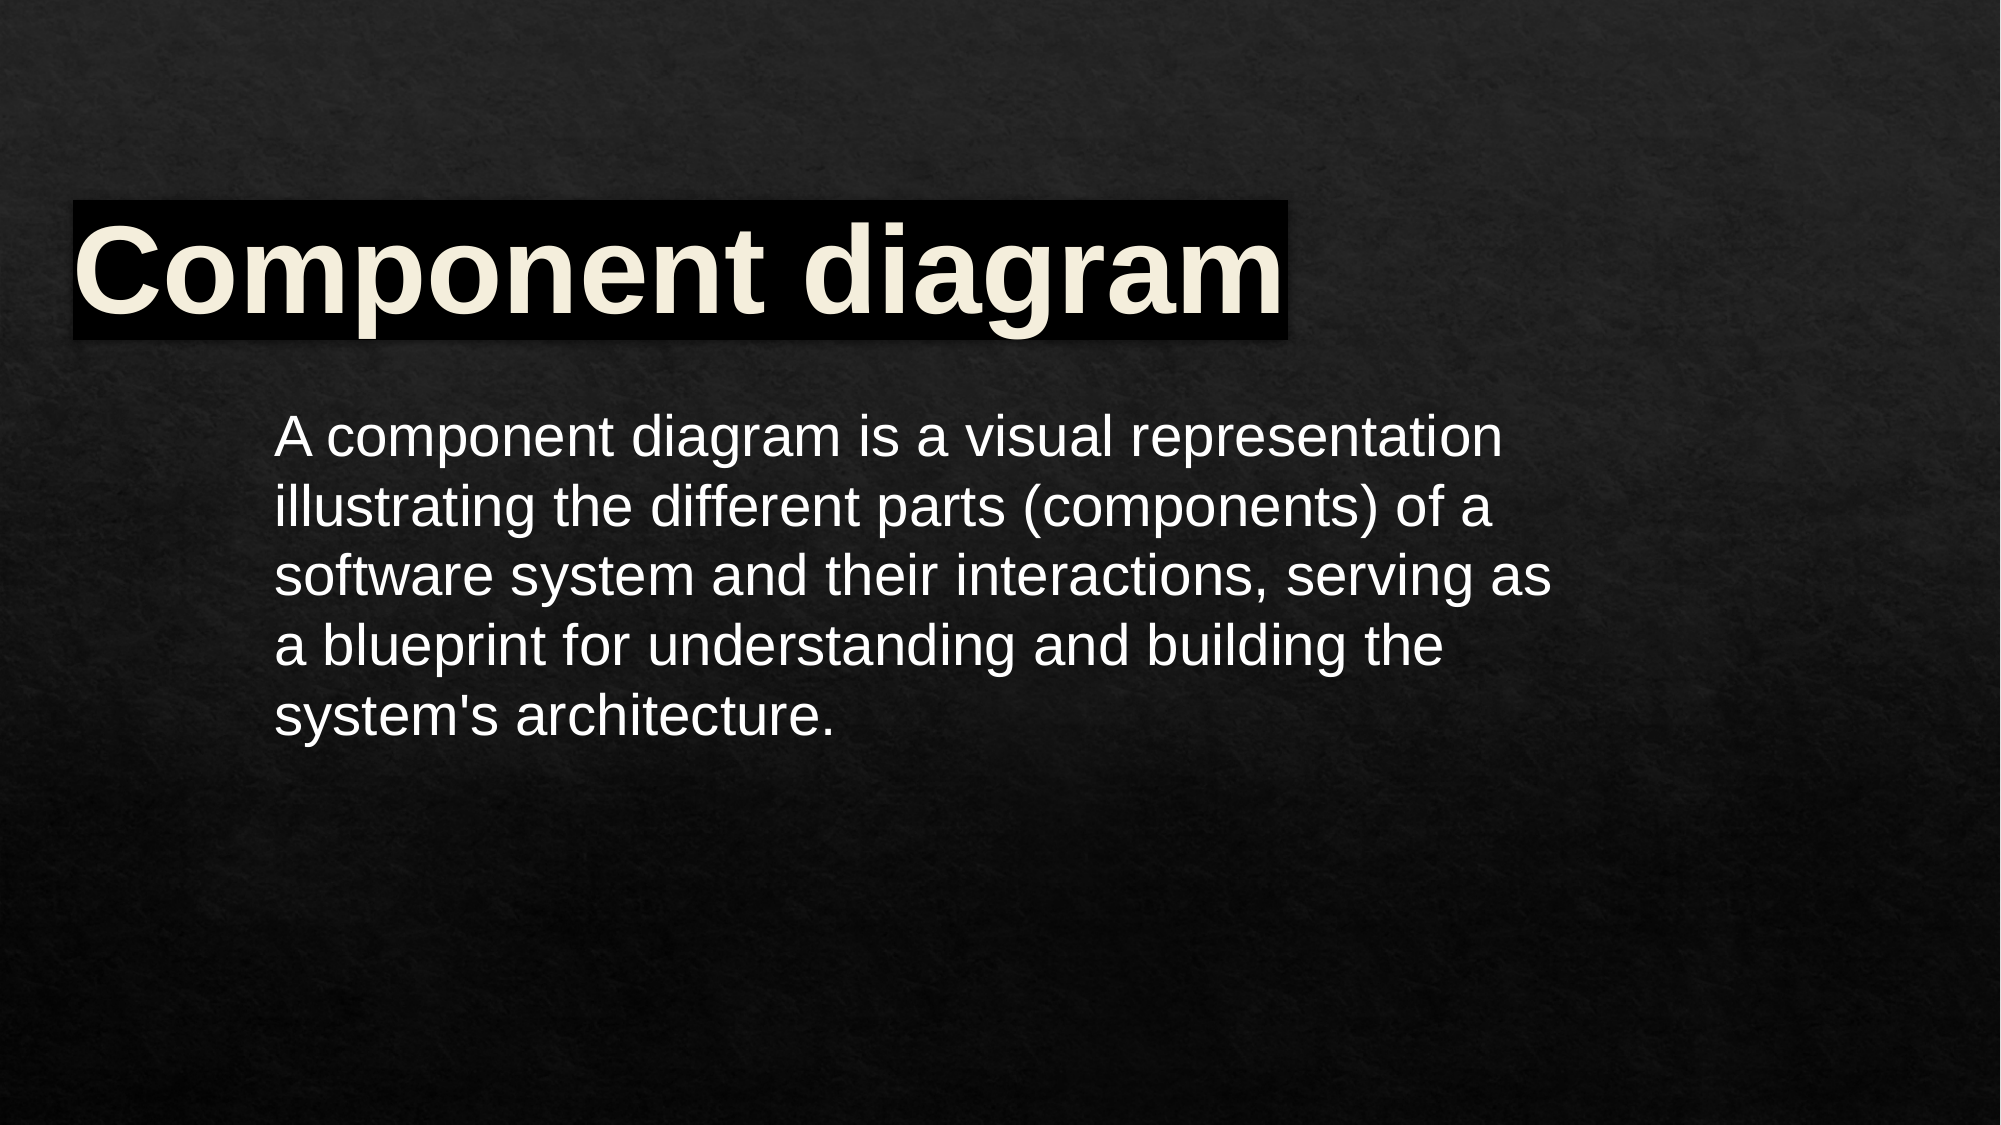

# Component diagram
A component diagram is a visual representation illustrating the different parts (components) of a software system and their interactions, serving as a blueprint for understanding and building the system's architecture.